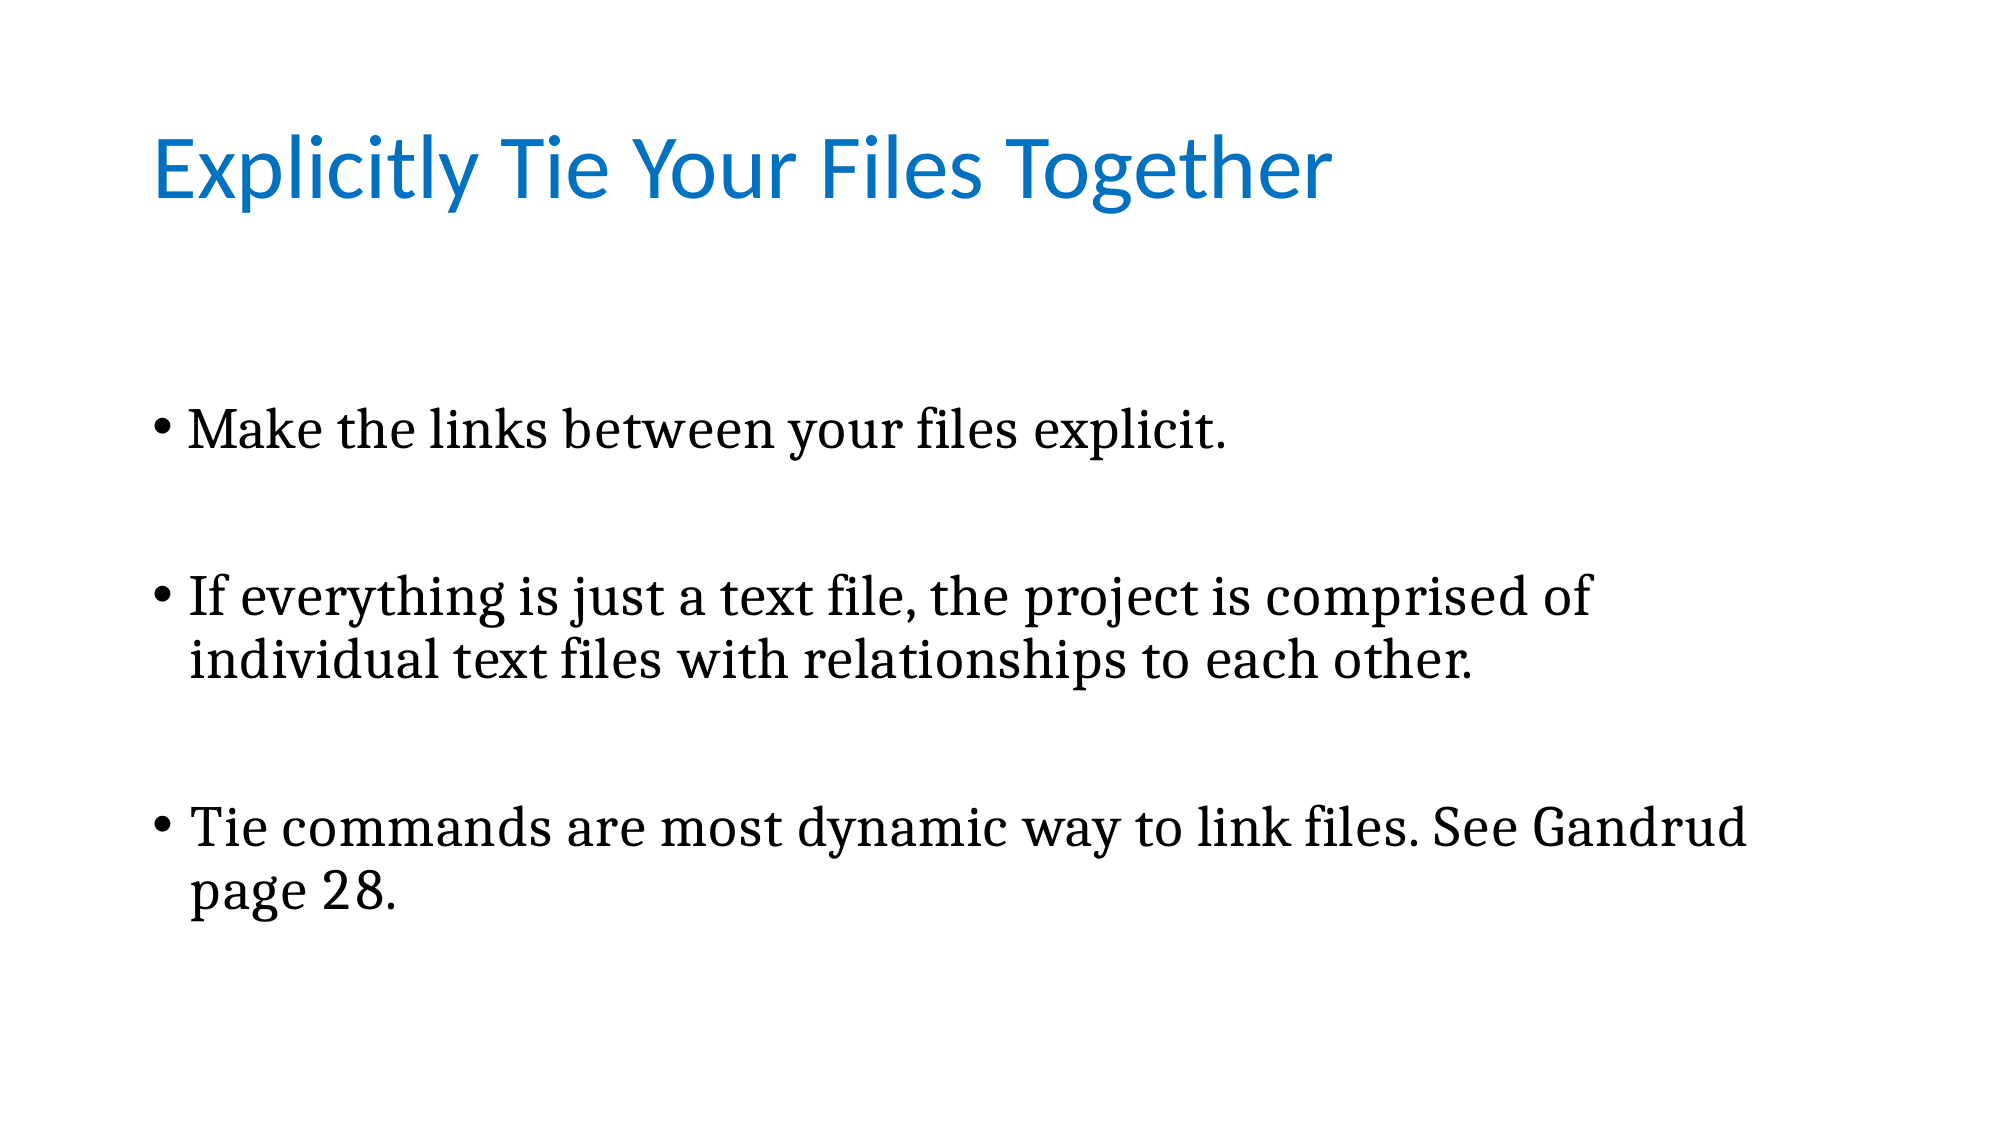

# Explicitly Tie Your Files Together

Make the links between your files explicit.

If everything is just a text file, the project is comprised of individual text files with relationships to each other.

Tie commands are most dynamic way to link files. See Gandrud page 28.